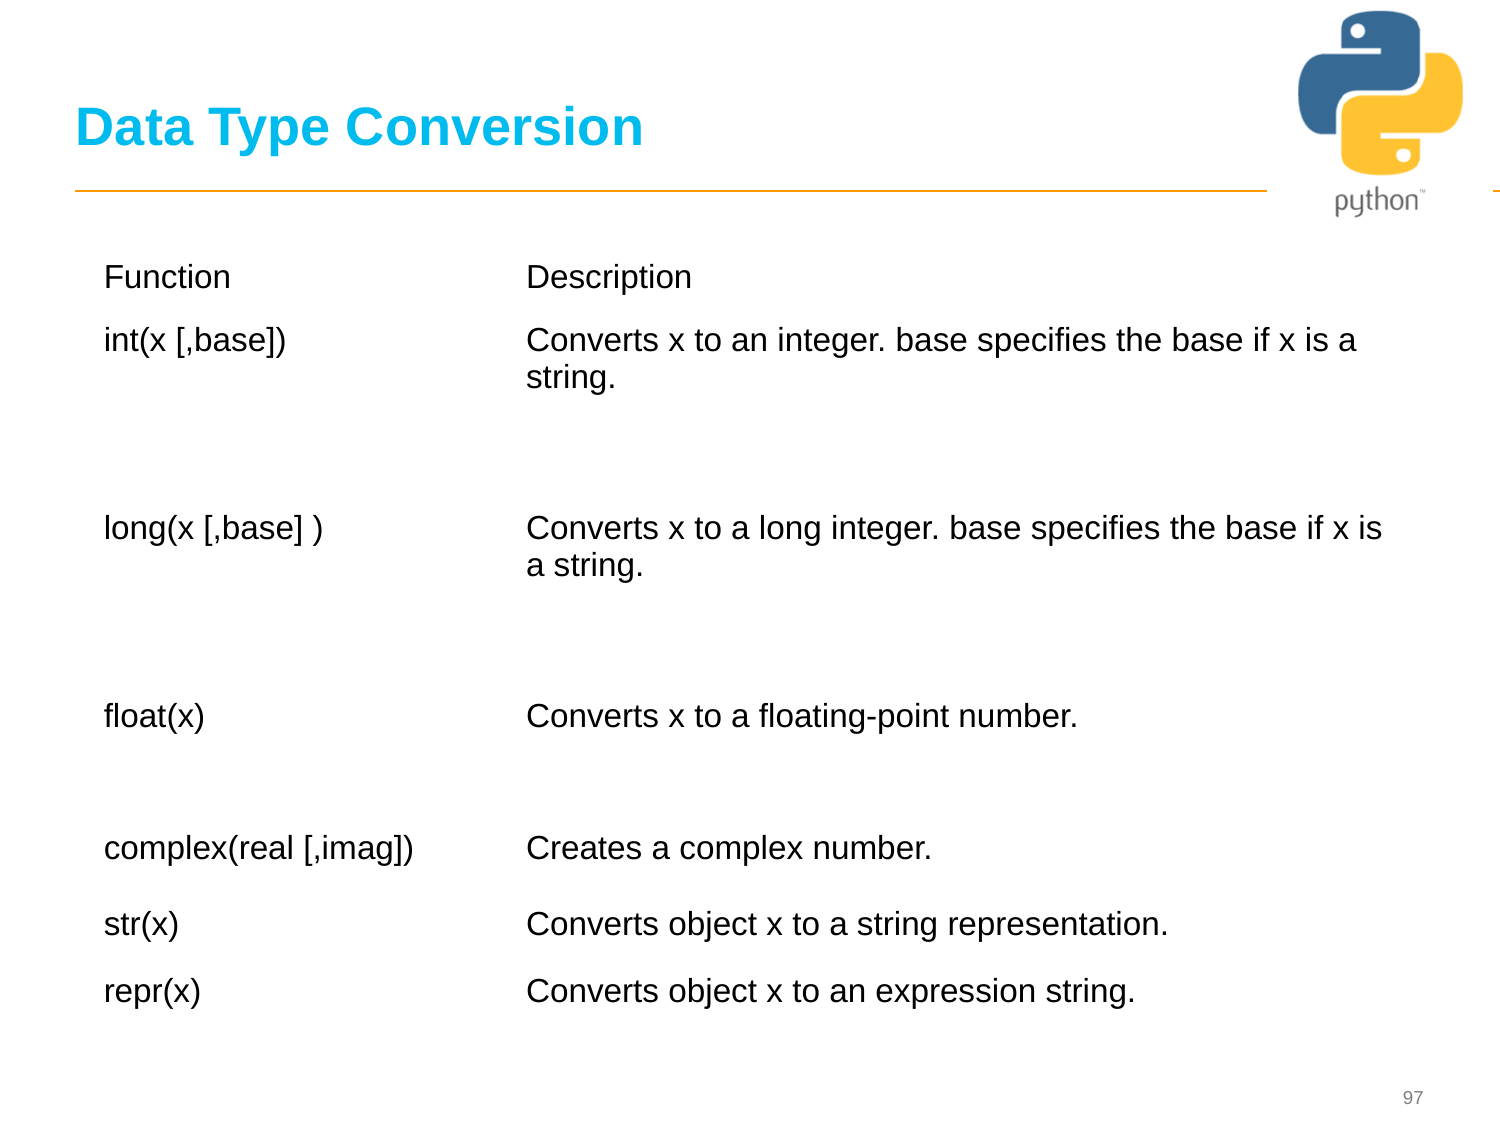

97
# Data Type Conversion
| Function | Description |
| --- | --- |
| int(x [,base]) | Converts x to an integer. base specifies the base if x is a string. |
| long(x [,base] ) | Converts x to a long integer. base specifies the base if x is a string. |
| float(x) | Converts x to a floating-point number. |
| complex(real [,imag]) | Creates a complex number. |
| str(x) | Converts object x to a string representation. |
| repr(x) | Converts object x to an expression string. |